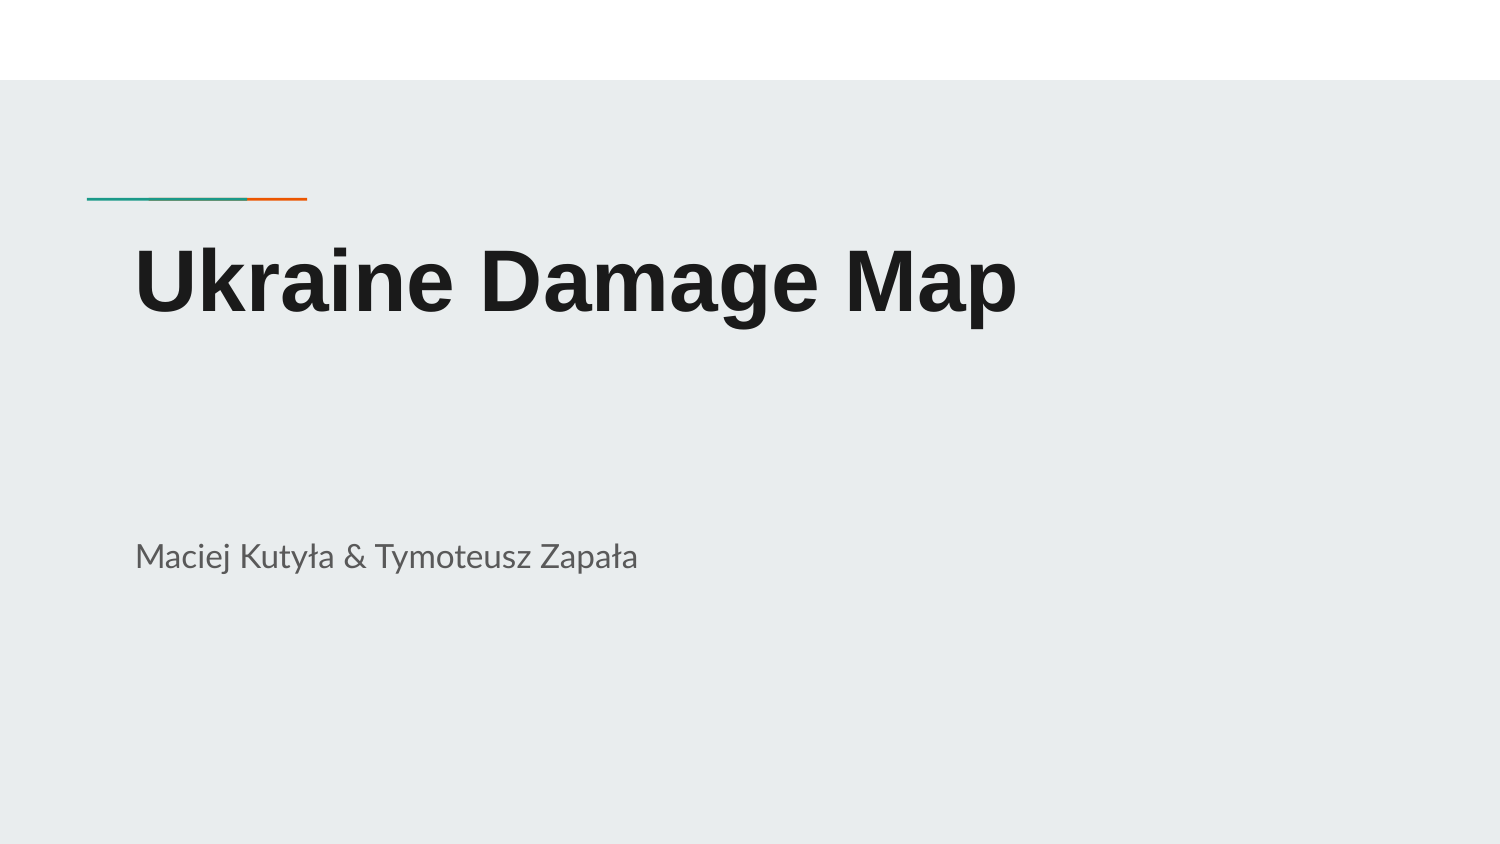

# Ukraine Damage Map
Maciej Kutyła & Tymoteusz Zapała